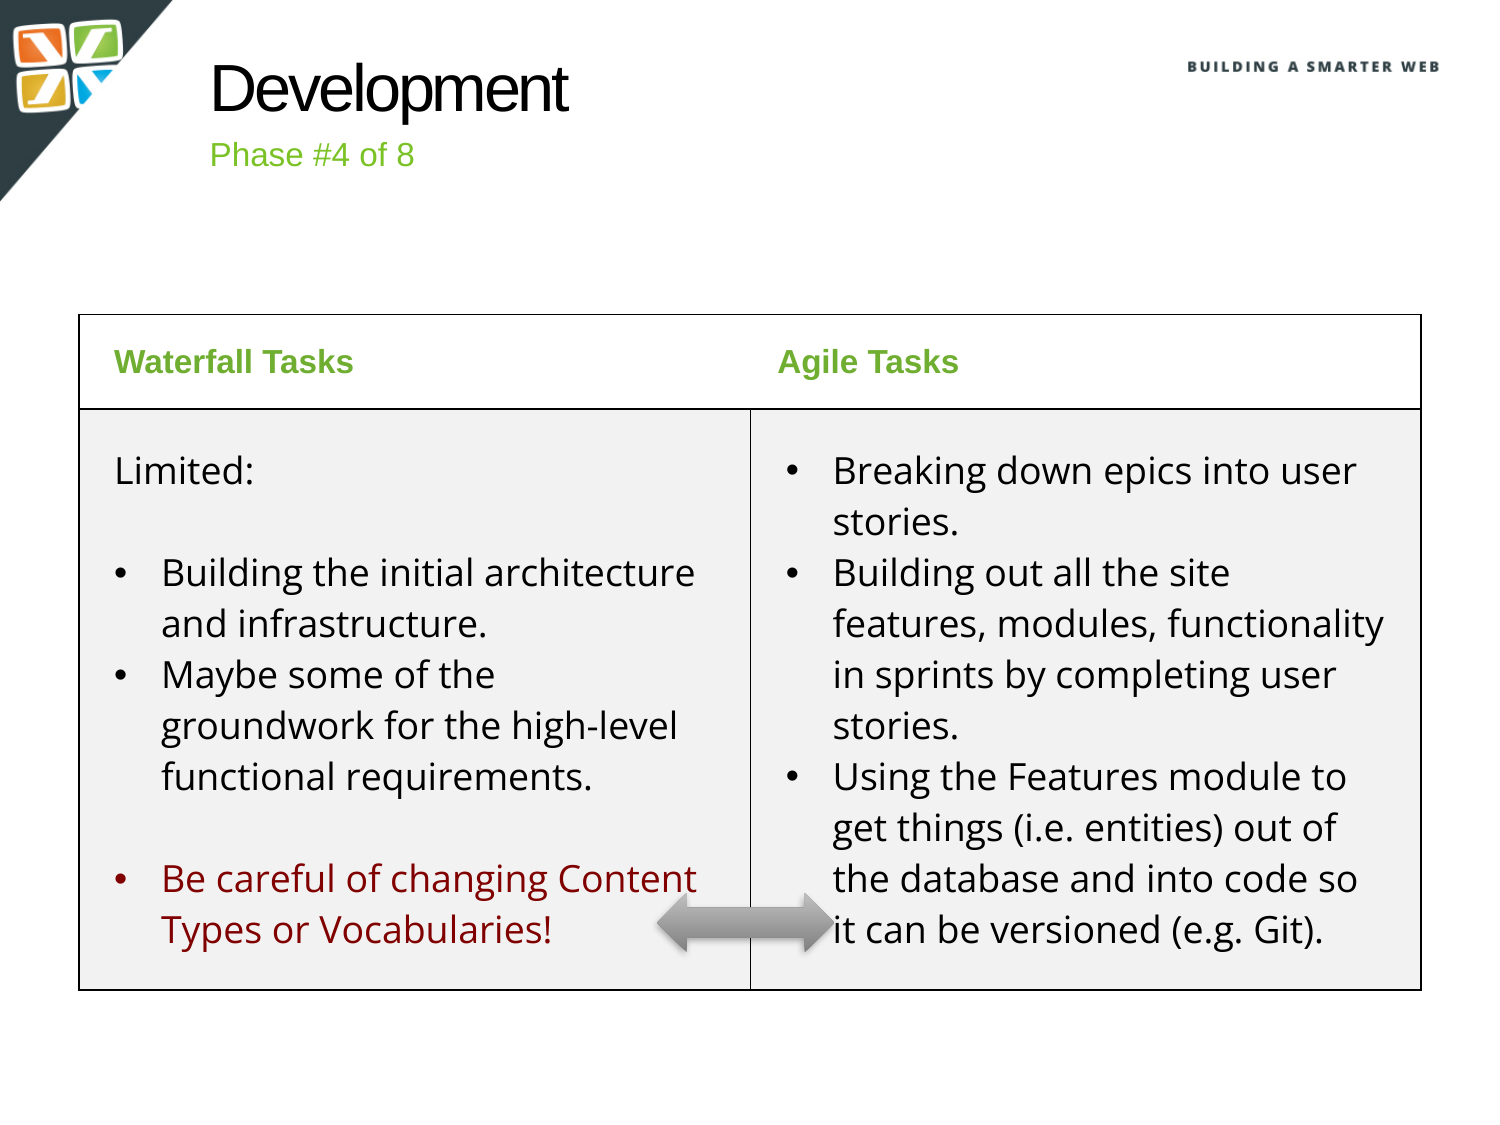

Development

Phase #4 of 8
| Waterfall Tasks Agile Tasks |  |
| --- | --- |
| Limited: Building the initial architecture and infrastructure. Maybe some of the groundwork for the high-level functional requirements. Be careful of changing Content Types or Vocabularies! | Breaking down epics into user stories. Building out all the site features, modules, functionality in sprints by completing user stories. Using the Features module to get things (i.e. entities) out of the database and into code so it can be versioned (e.g. Git). |